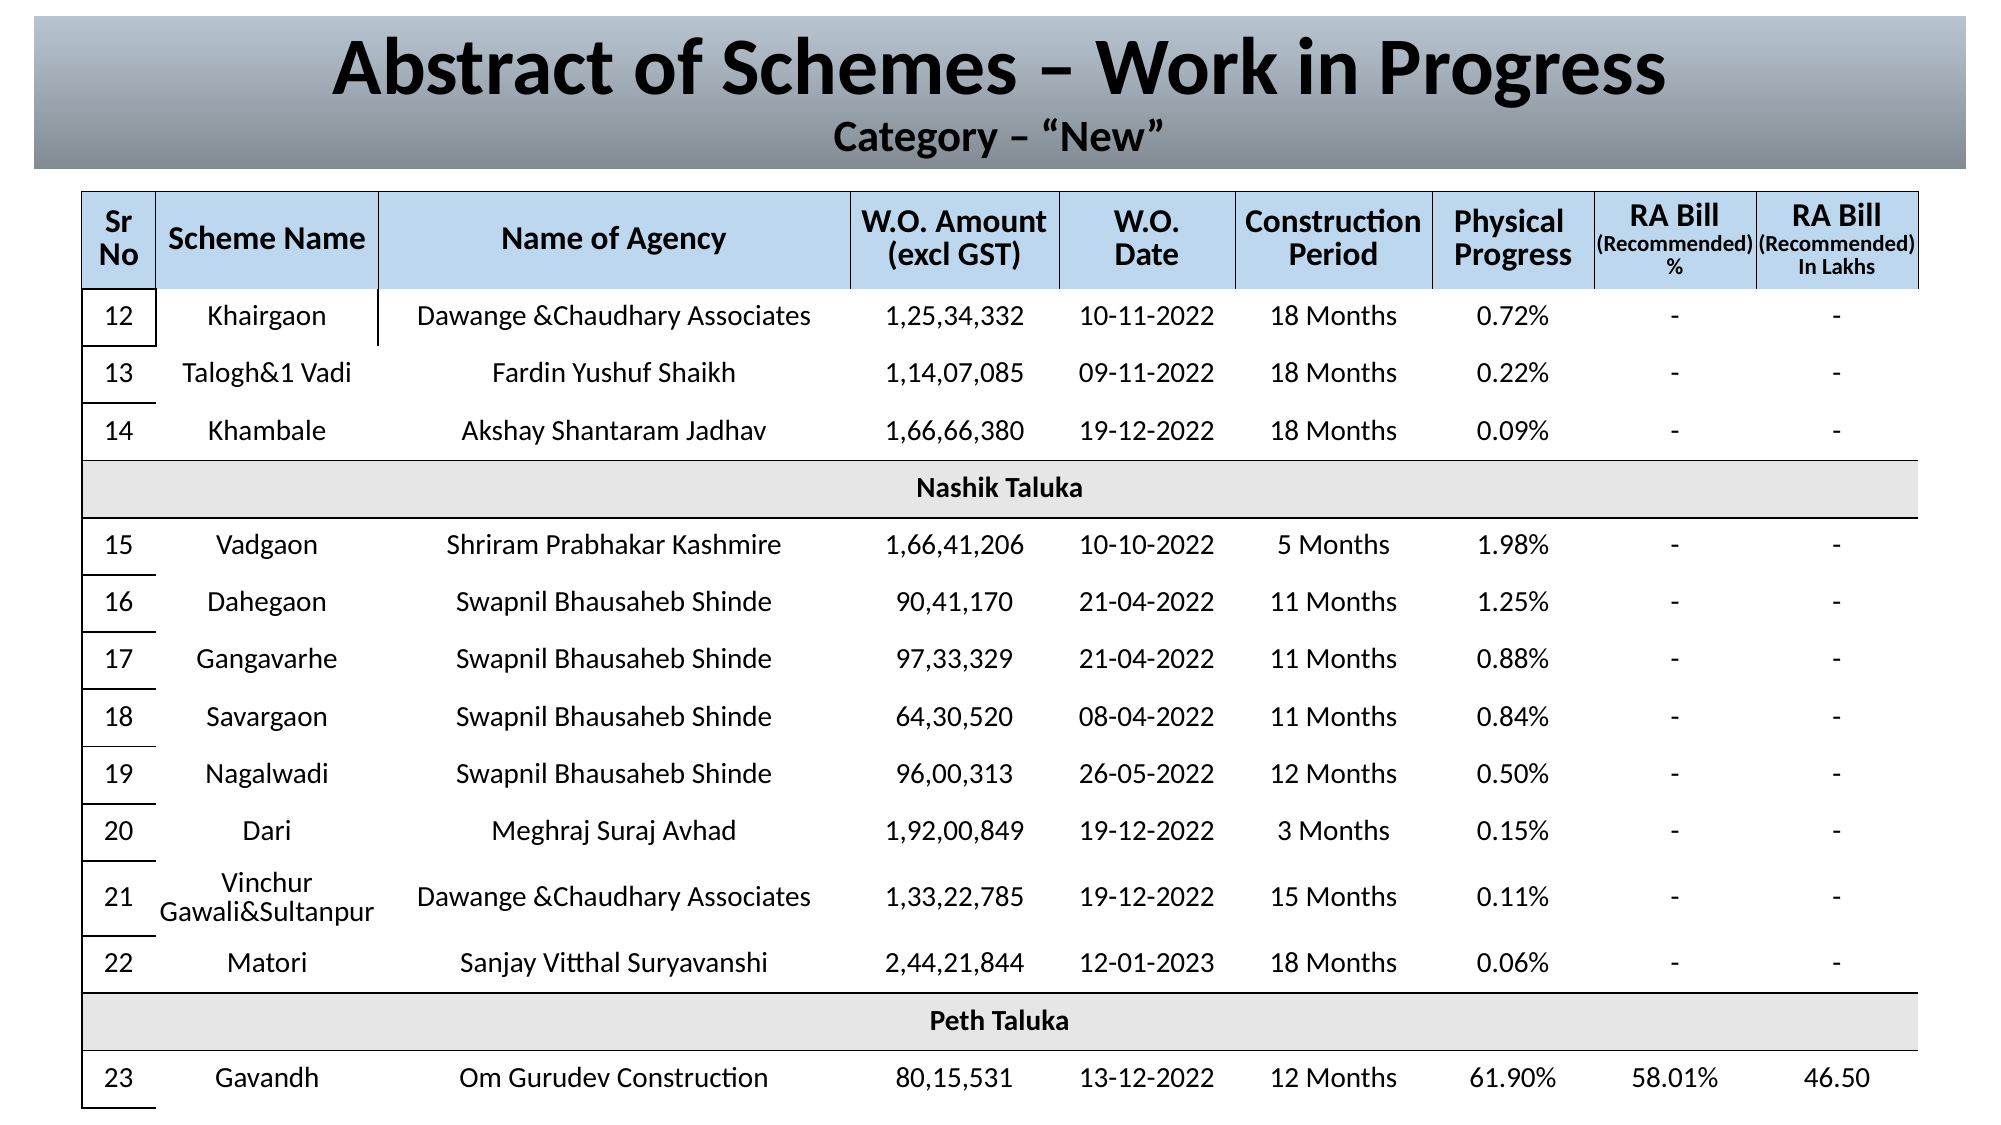

# Abstract of Schemes – Work in Progress Category – “New”
| Sr No | Scheme Name | Name of Agency | W.O. Amount (excl GST) | W.O. Date | Construction Period | Physical Progress | RA Bill (Recommended) % | RA Bill (Recommended) In Lakhs |
| --- | --- | --- | --- | --- | --- | --- | --- | --- |
| 12 | Khairgaon | Dawange &Chaudhary Associates | 1,25,34,332 | 10-11-2022 | 18 Months | 0.72% | - | - |
| --- | --- | --- | --- | --- | --- | --- | --- | --- |
| 13 | Talogh&1 Vadi | Fardin Yushuf Shaikh | 1,14,07,085 | 09-11-2022 | 18 Months | 0.22% | - | - |
| 14 | Khambale | Akshay Shantaram Jadhav | 1,66,66,380 | 19-12-2022 | 18 Months | 0.09% | - | - |
| Nashik Taluka | Nashik Taluka |  |  |  |  |  |  |  |
| 15 | Vadgaon | Shriram Prabhakar Kashmire | 1,66,41,206 | 10-10-2022 | 5 Months | 1.98% | - | - |
| 16 | Dahegaon | Swapnil Bhausaheb Shinde | 90,41,170 | 21-04-2022 | 11 Months | 1.25% | - | - |
| 17 | Gangavarhe | Swapnil Bhausaheb Shinde | 97,33,329 | 21-04-2022 | 11 Months | 0.88% | - | - |
| 18 | Savargaon | Swapnil Bhausaheb Shinde | 64,30,520 | 08-04-2022 | 11 Months | 0.84% | - | - |
| 19 | Nagalwadi | Swapnil Bhausaheb Shinde | 96,00,313 | 26-05-2022 | 12 Months | 0.50% | - | - |
| 20 | Dari | Meghraj Suraj Avhad | 1,92,00,849 | 19-12-2022 | 3 Months | 0.15% | - | - |
| 21 | Vinchur Gawali&Sultanpur | Dawange &Chaudhary Associates | 1,33,22,785 | 19-12-2022 | 15 Months | 0.11% | - | - |
| 22 | Matori | Sanjay Vitthal Suryavanshi | 2,44,21,844 | 12-01-2023 | 18 Months | 0.06% | - | - |
| Peth Taluka | Peth Taluka |  |  |  |  |  |  |  |
| 23 | Gavandh | Om Gurudev Construction | 80,15,531 | 13-12-2022 | 12 Months | 61.90% | 58.01% | 46.50 |